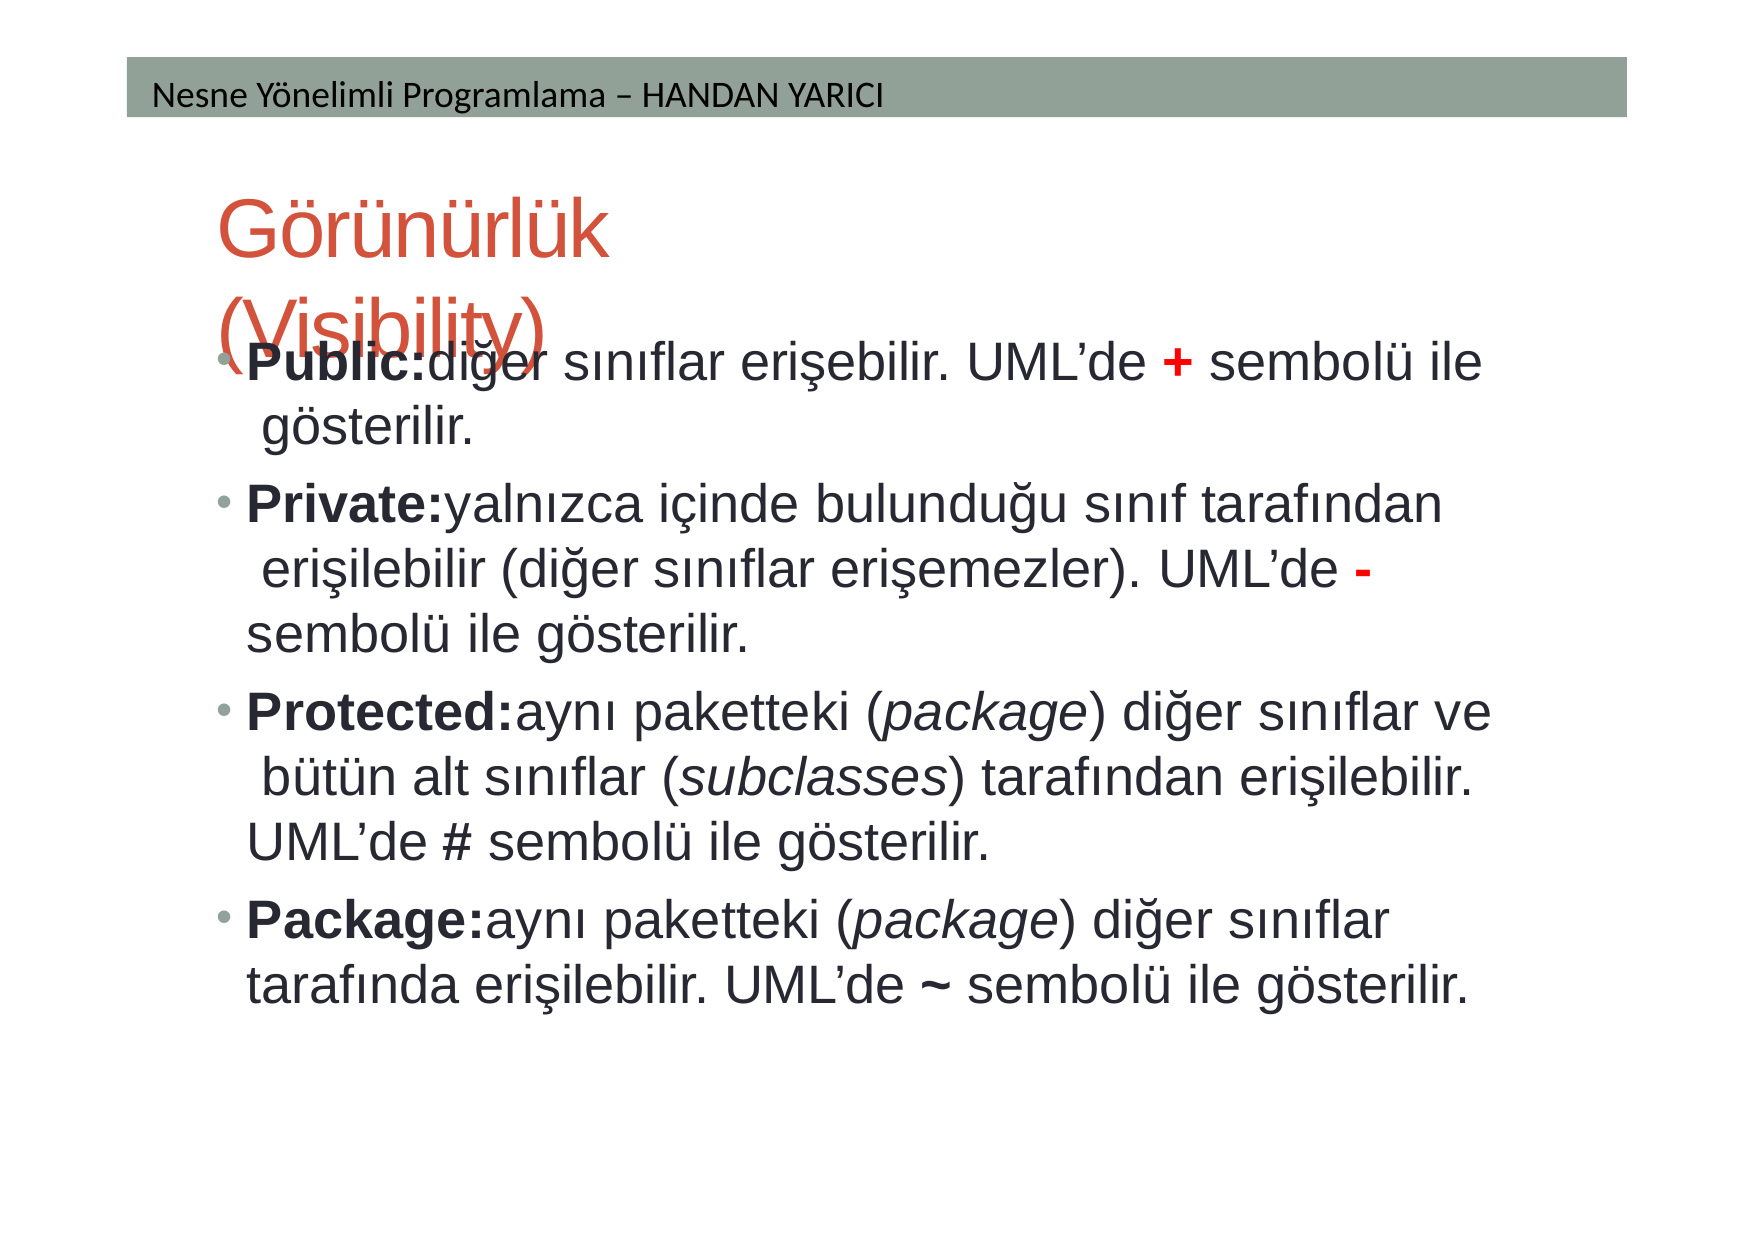

Nesne Yönelimli Programlama – HANDAN YARICI
# Görünürlük (Visibility)
Public:diğer sınıflar erişebilir. UML’de + sembolü ile  gösterilir.
Private:yalnızca içinde bulunduğu sınıf tarafından  erişilebilir (diğer sınıflar erişemezler). UML’de -  sembolü ile gösterilir.
Protected:aynı paketteki (package) diğer sınıflar ve  bütün alt sınıflar (subclasses) tarafından erişilebilir.  UML’de # sembolü ile gösterilir.
Package:aynı paketteki (package) diğer sınıflar  tarafında erişilebilir. UML’de ~ sembolü ile gösterilir.